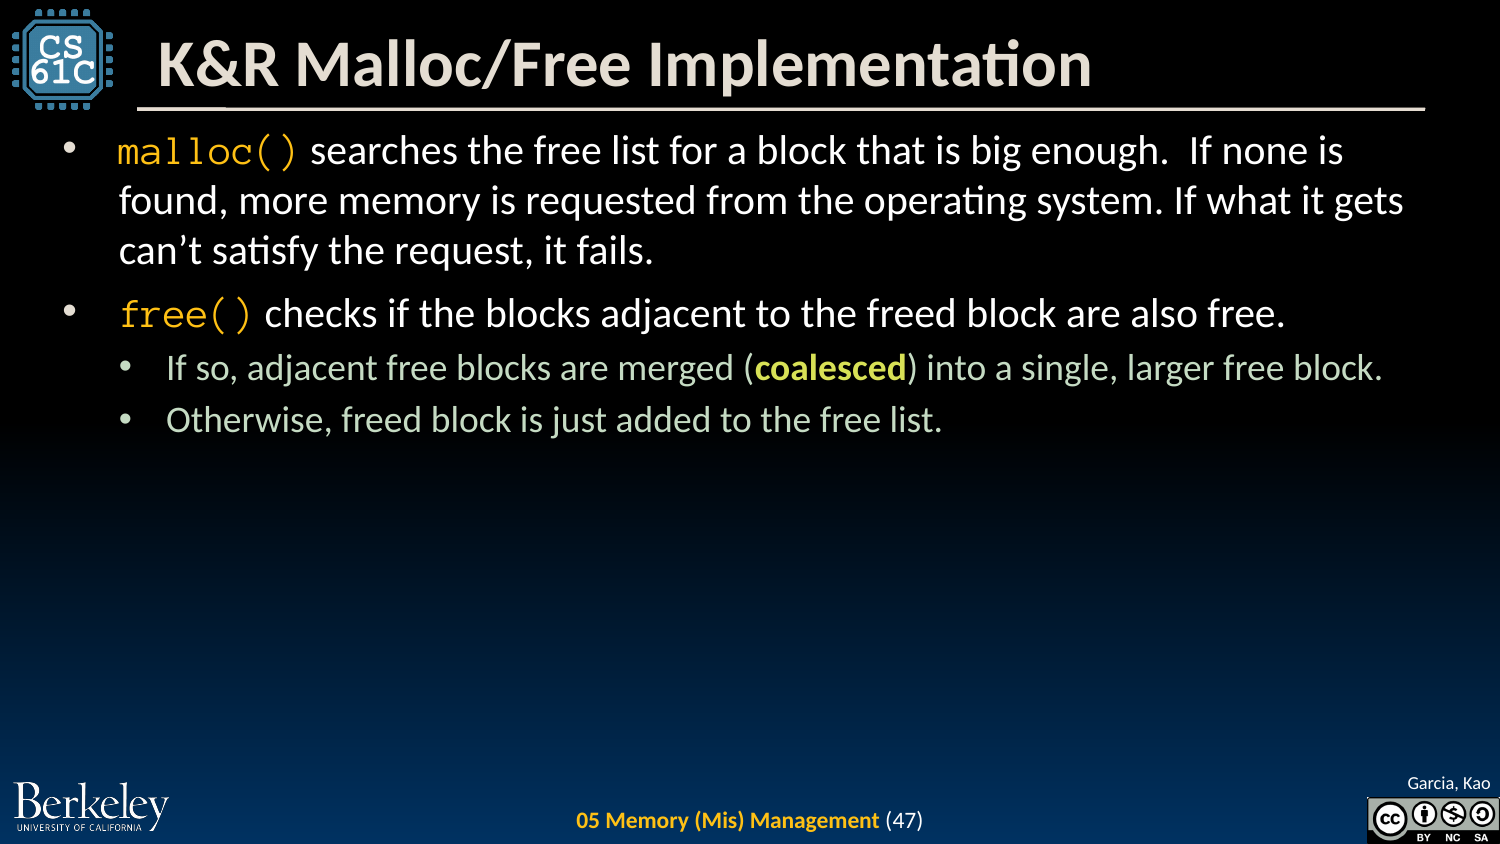

# K&R Malloc/Free Implementation
malloc() searches the free list for a block that is big enough.  If none is found, more memory is requested from the operating system. If what it gets can’t satisfy the request, it fails.
free() checks if the blocks adjacent to the freed block are also free.
If so, adjacent free blocks are merged (coalesced) into a single, larger free block.
Otherwise, freed block is just added to the free list.